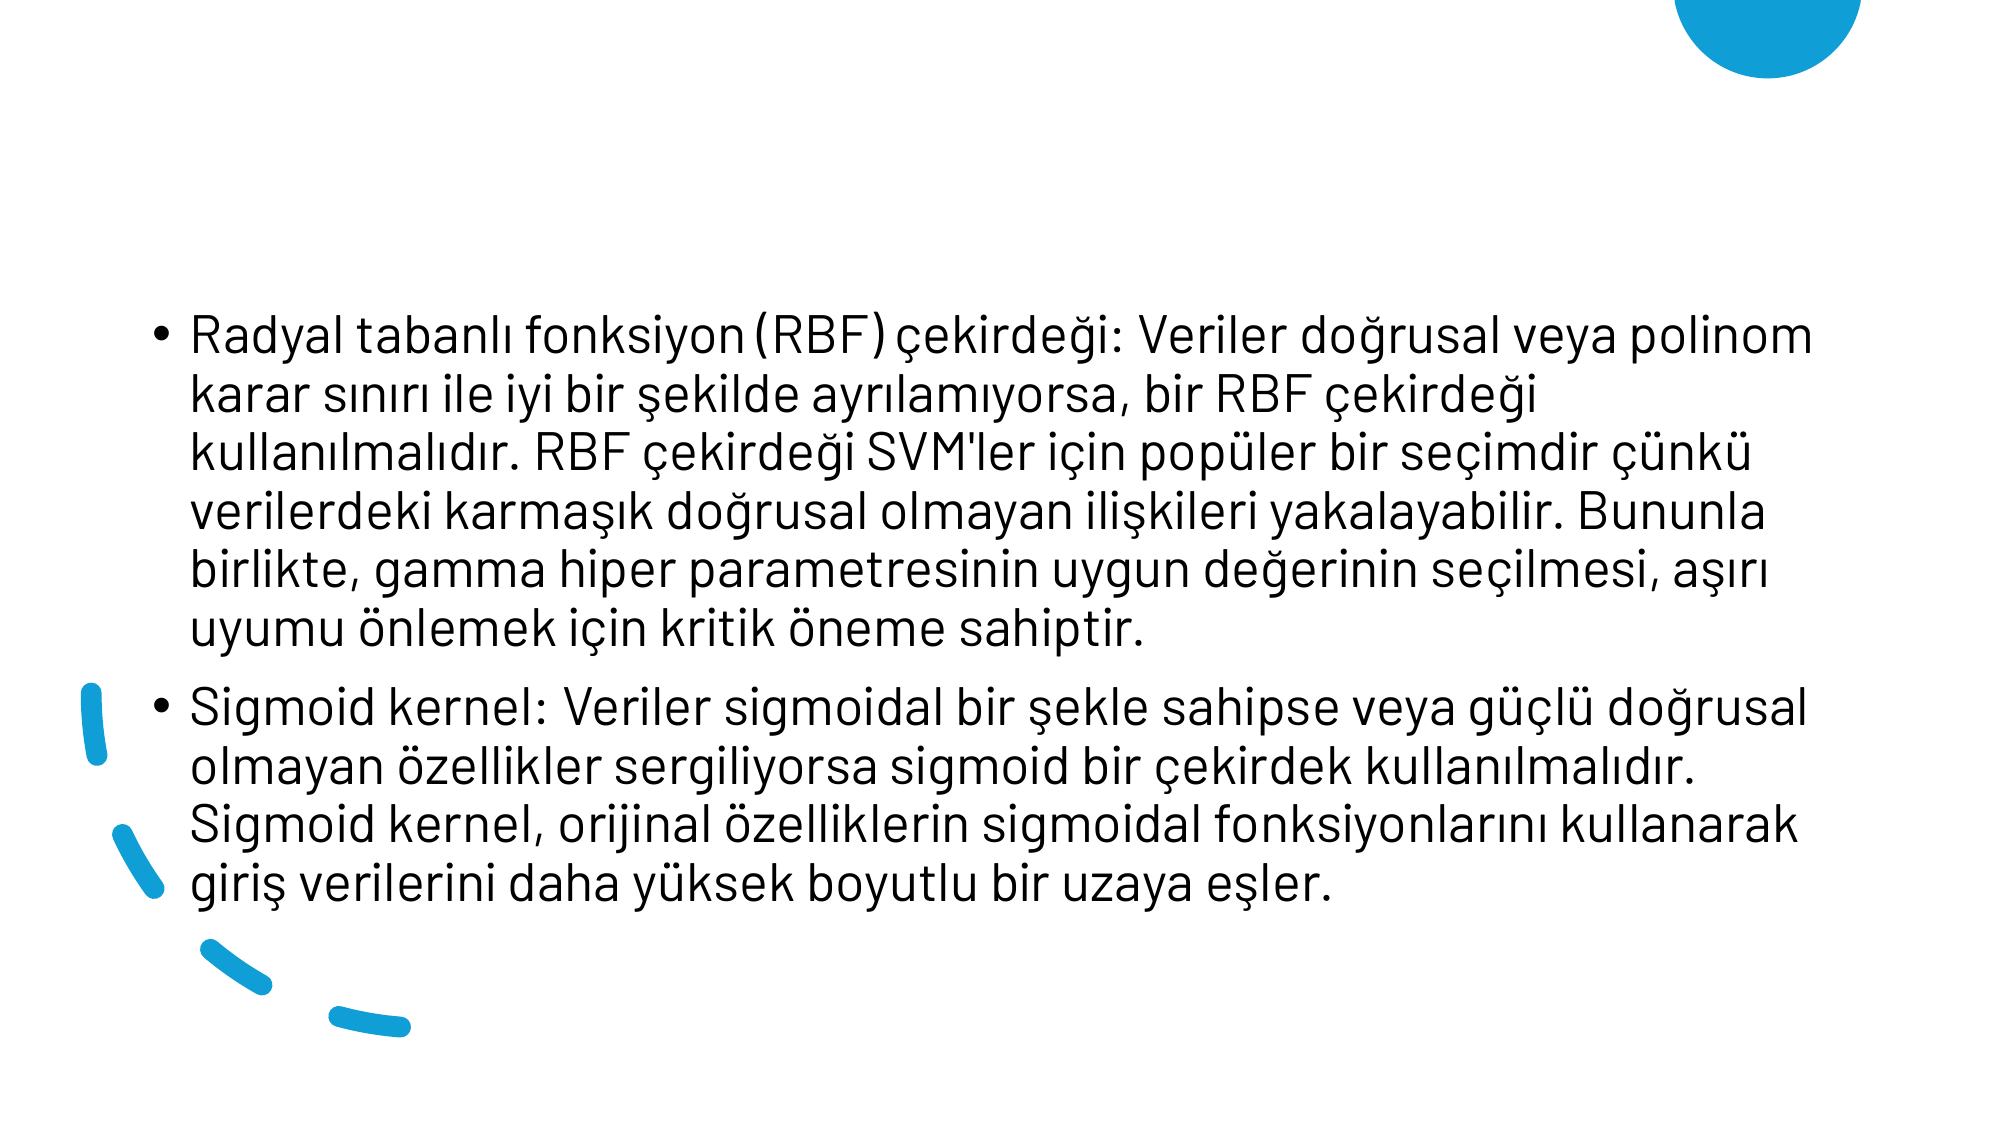

Radyal tabanlı fonksiyon (RBF) çekirdeği: Veriler doğrusal veya polinom karar sınırı ile iyi bir şekilde ayrılamıyorsa, bir RBF çekirdeği kullanılmalıdır. RBF çekirdeği SVM'ler için popüler bir seçimdir çünkü verilerdeki karmaşık doğrusal olmayan ilişkileri yakalayabilir. Bununla birlikte, gamma hiper parametresinin uygun değerinin seçilmesi, aşırı uyumu önlemek için kritik öneme sahiptir.
Sigmoid kernel: Veriler sigmoidal bir şekle sahipse veya güçlü doğrusal olmayan özellikler sergiliyorsa sigmoid bir çekirdek kullanılmalıdır. Sigmoid kernel, orijinal özelliklerin sigmoidal fonksiyonlarını kullanarak giriş verilerini daha yüksek boyutlu bir uzaya eşler.